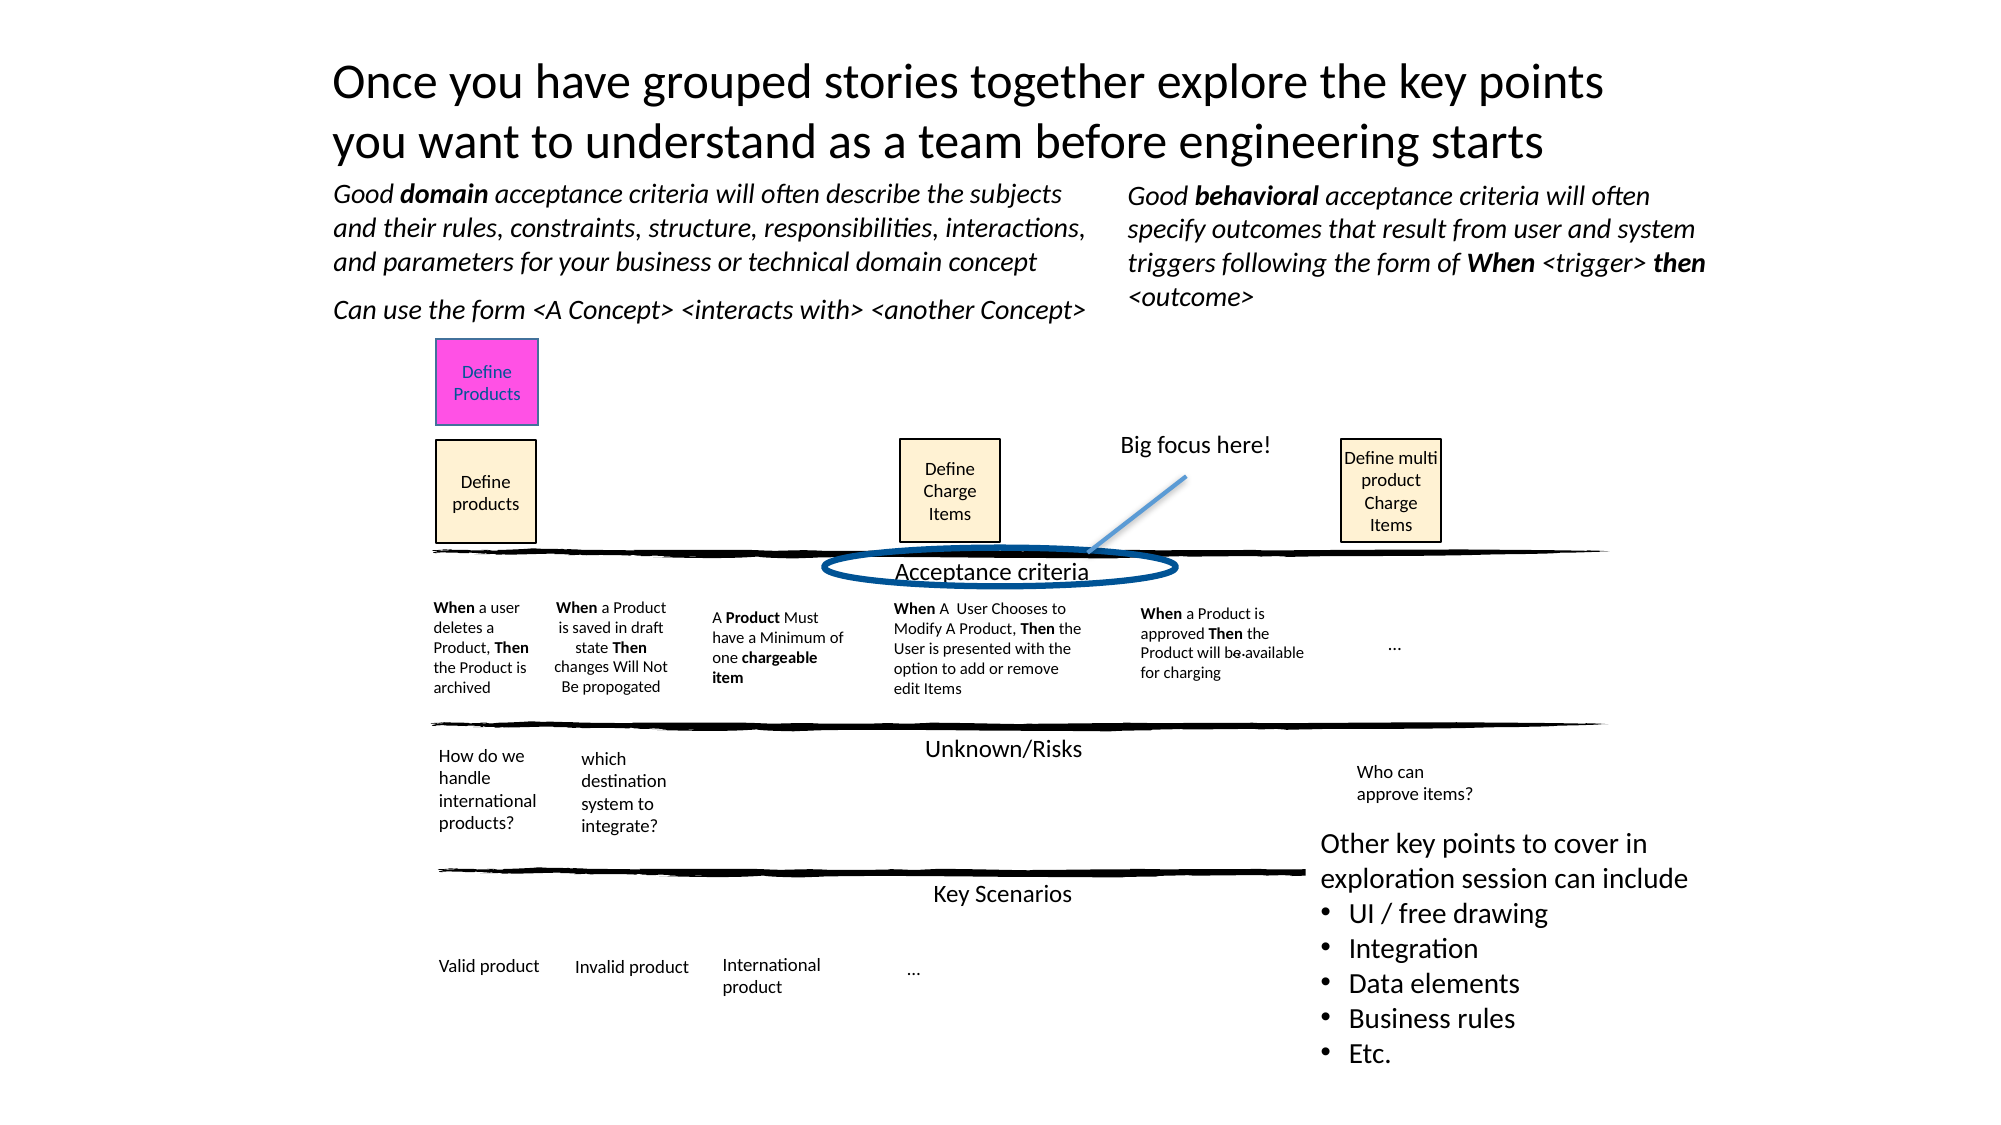

Once you have grouped stories together explore the key points you want to understand as a team before engineering starts
Good domain acceptance criteria will often describe the subjects and their rules, constraints, structure, responsibilities, interactions, and parameters for your business or technical domain concept

Can use the form <A Concept> <interacts with> <another Concept>
Good behavioral acceptance criteria will often specify outcomes that result from user and system triggers following the form of When <trigger> then <outcome>
Define Products
Big focus here!
Define Charge Items
Define multi product
Charge Items
Define products

Acceptance criteria

When a Product is approved Then the Product will be available for charging
…
When a Product is saved in draft state Then changes Will Not Be propogated
A Product Must have a Minimum of one chargeable item
When a user deletes a Product, Then the Product is archived
When A  User Chooses to Modify A Product, Then the User is presented with the option to add or remove
edit Items
…

Unknown/Risks
Who can approve items?
How do we handle international products?
which destination system to integrate?
Other key points to cover in exploration session can include
UI / free drawing
Integration
Data elements
Business rules
Etc.

Key Scenarios
Valid product
Invalid product
…
International product